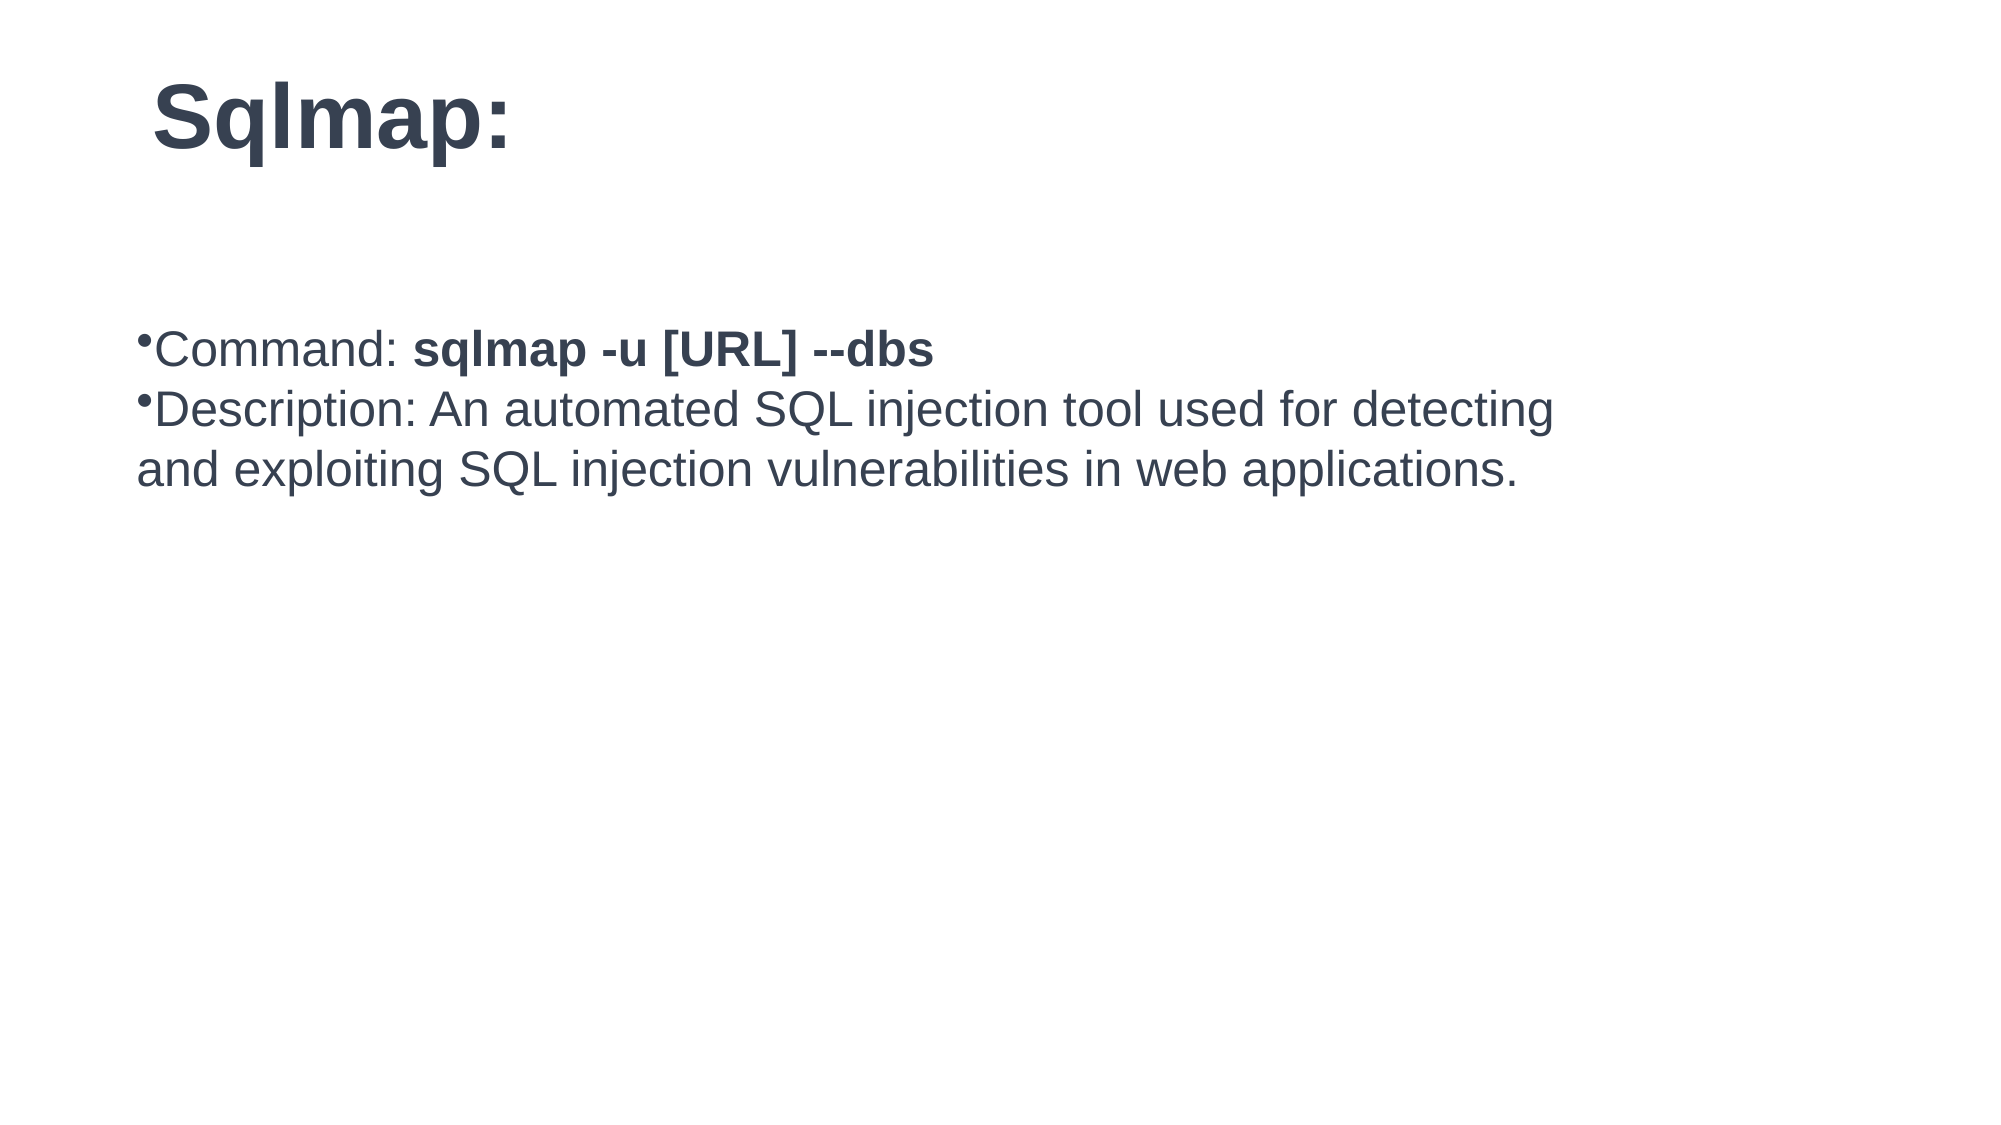

# Sqlmap:
Command: sqlmap -u [URL] --dbs
Description: An automated SQL injection tool used for detecting and exploiting SQL injection vulnerabilities in web applications.